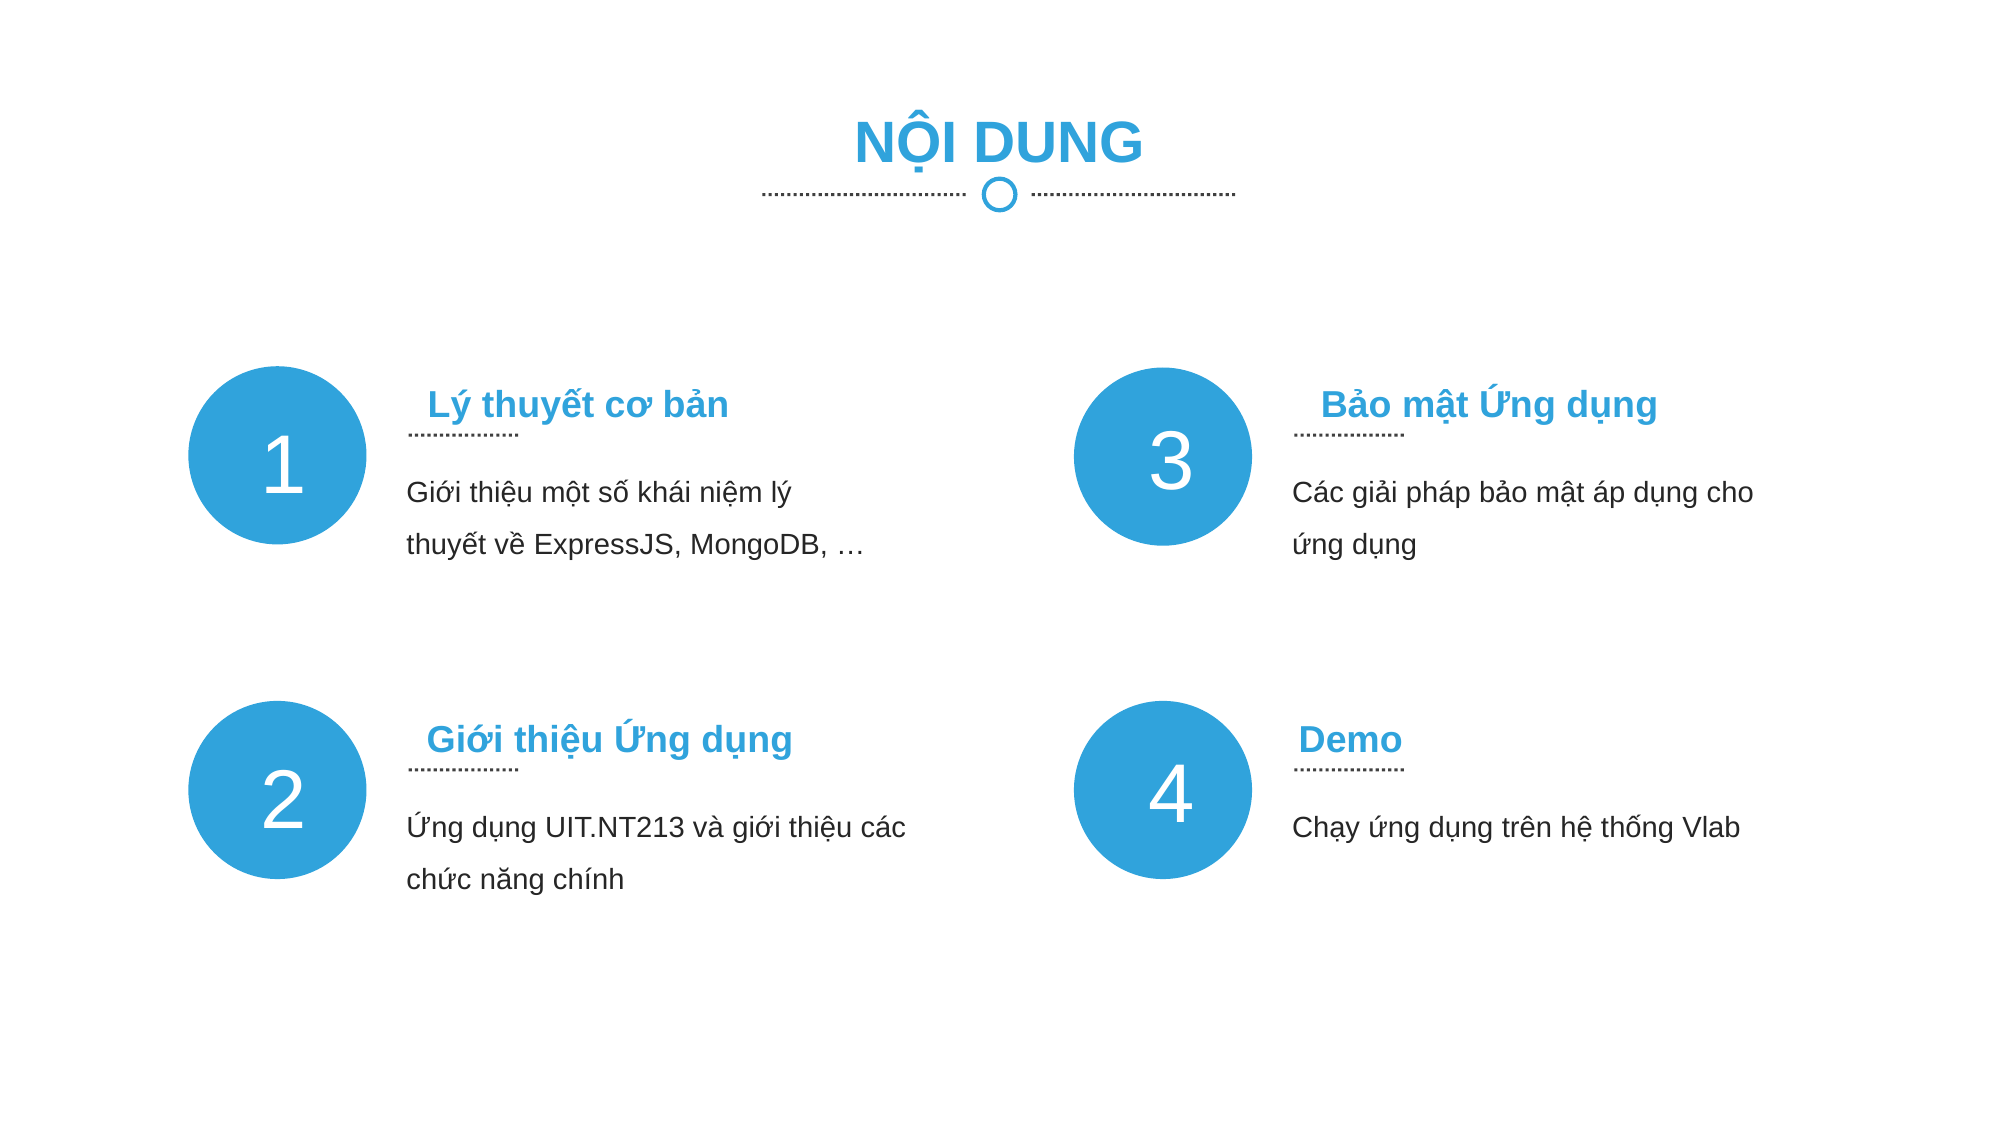

NỘI DUNG

Lý thuyết cơ bản
Bảo mật Ứng dụng
3
1

Giới thiệu một số khái niệm lý thuyết về ExpressJS, MongoDB, …
Các giải pháp bảo mật áp dụng cho ứng dụng

Giới thiệu Ứng dụng
Demo
4
2

Ứng dụng UIT.NT213 và giới thiệu các chức năng chính
Chạy ứng dụng trên hệ thống Vlab